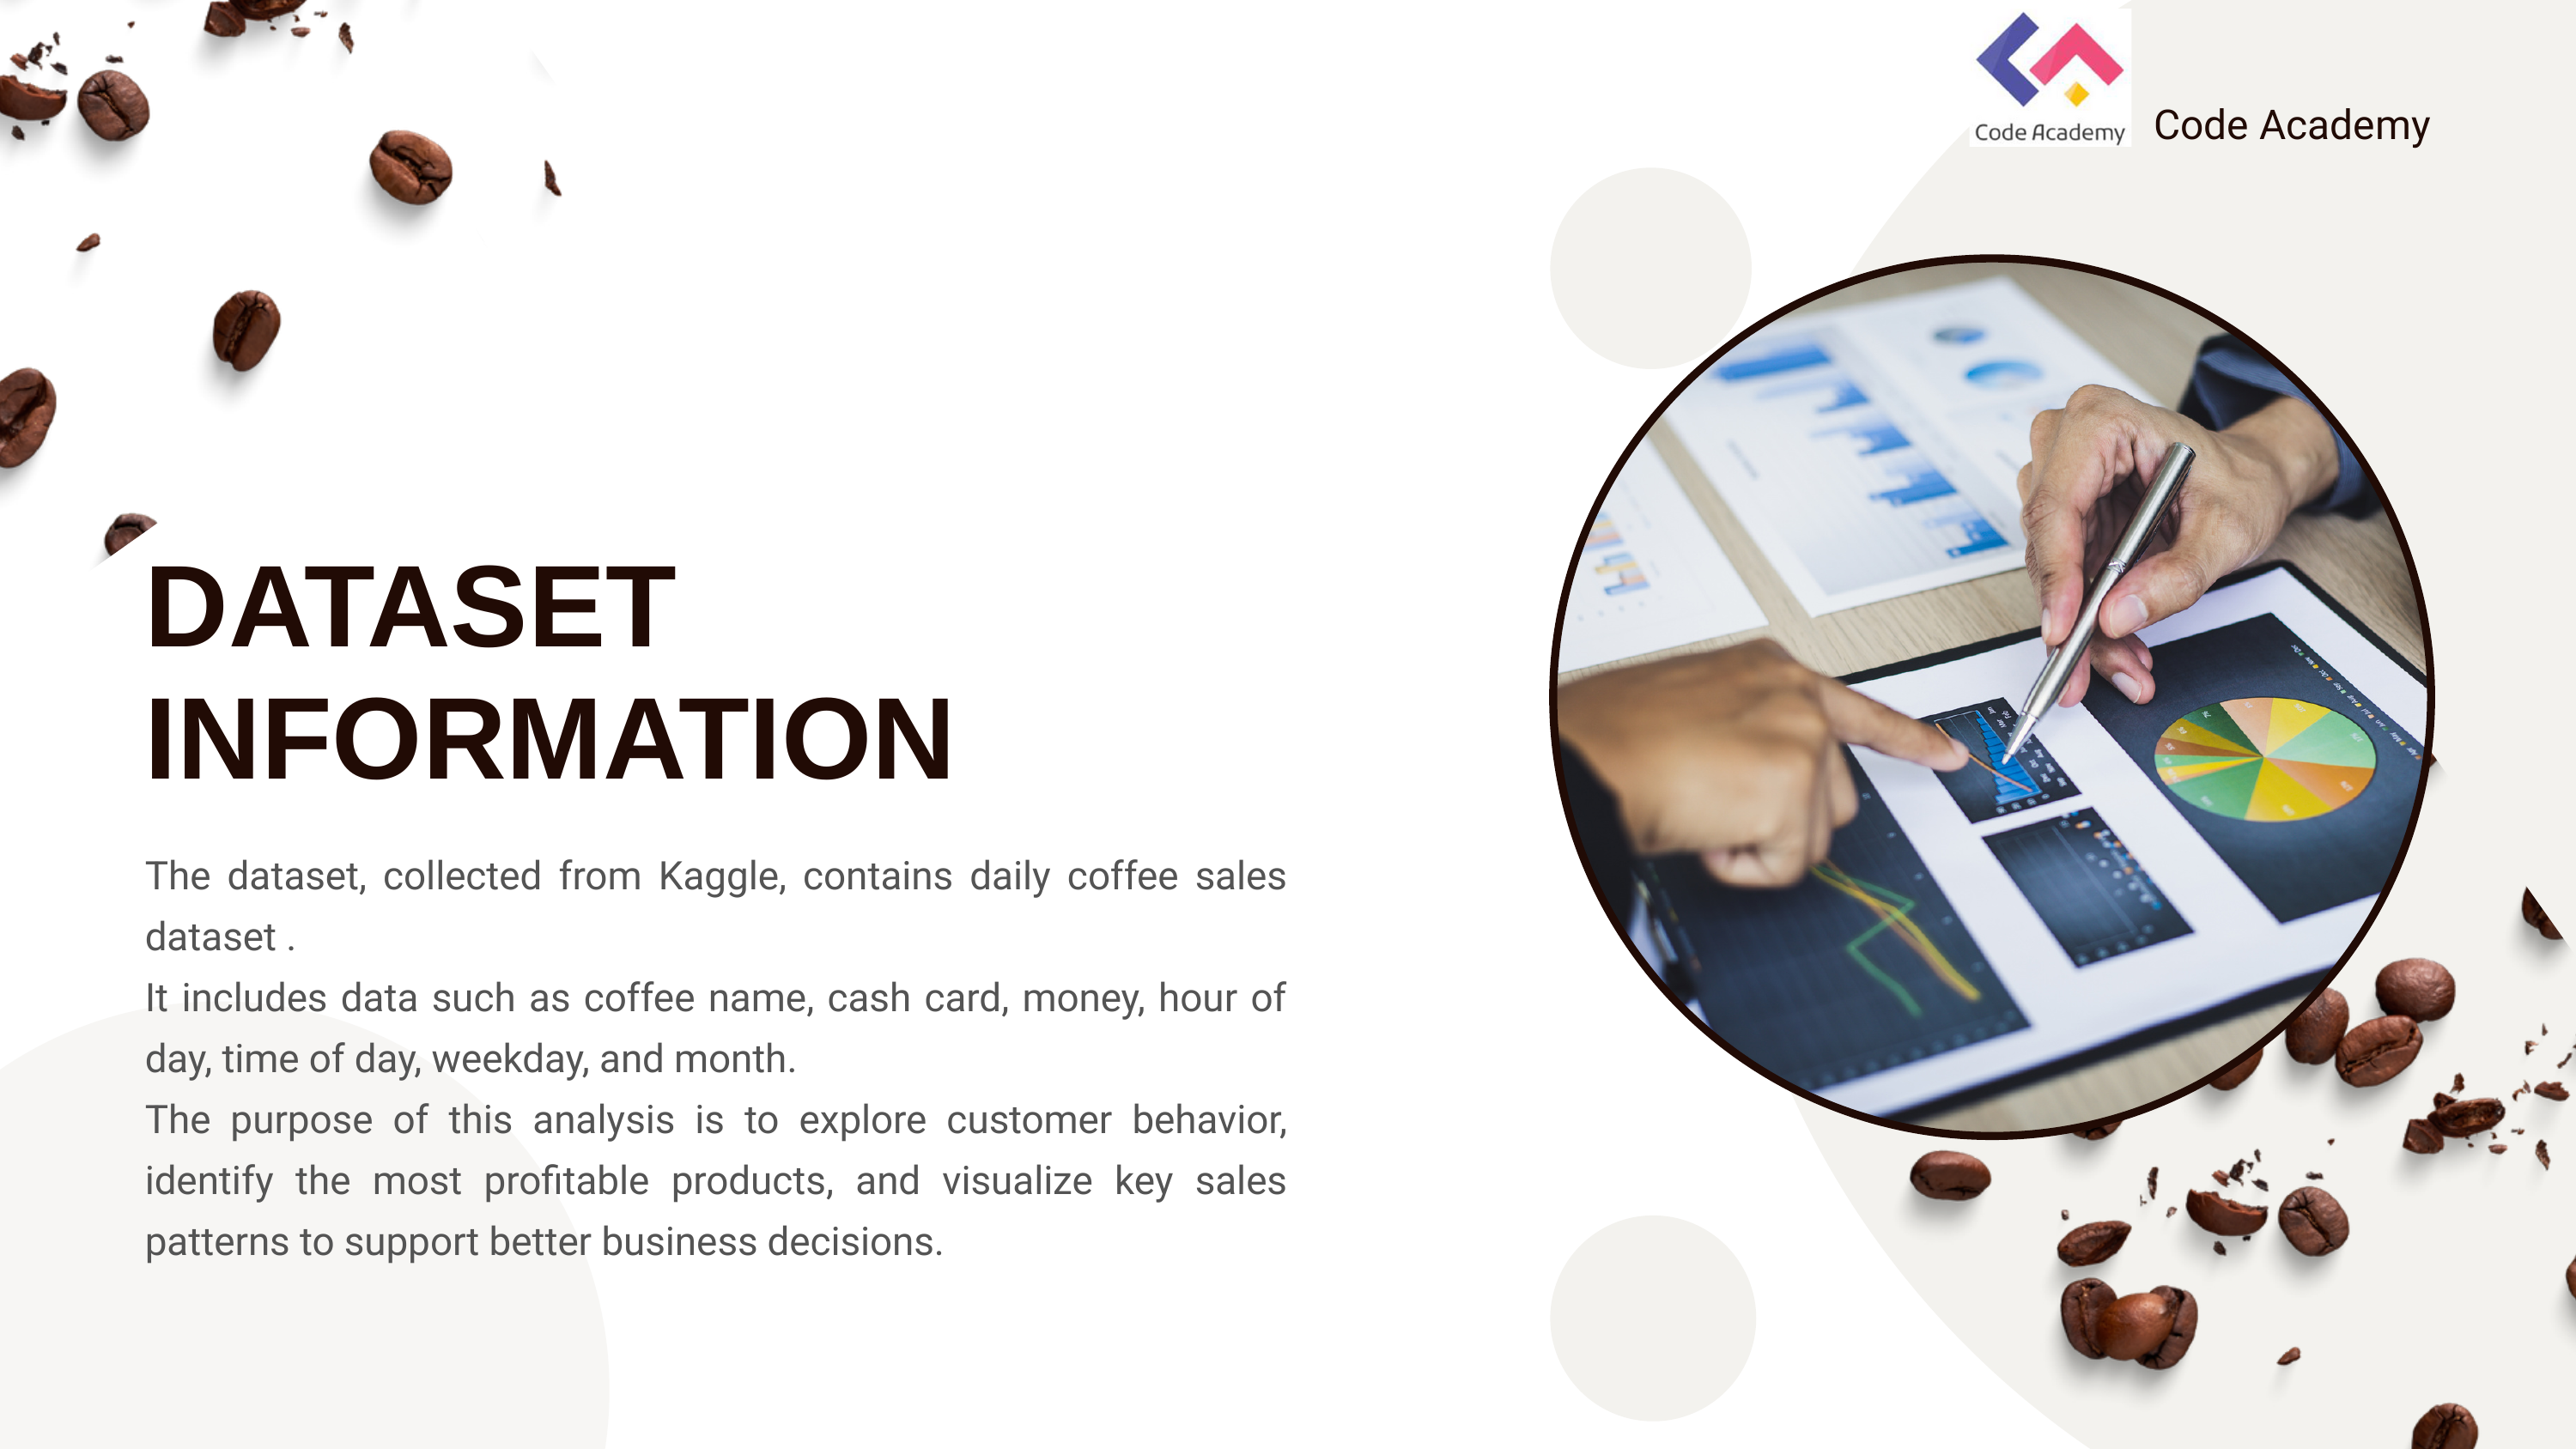

Code Academy

DATASET INFORMATION

The dataset, collected from Kaggle, contains daily coffee sales dataset .
It includes data such as coffee name, cash card, money, hour of day, time of day, weekday, and month.
The purpose of this analysis is to explore customer behavior, identify the most profitable products, and visualize key sales patterns to support better business decisions.